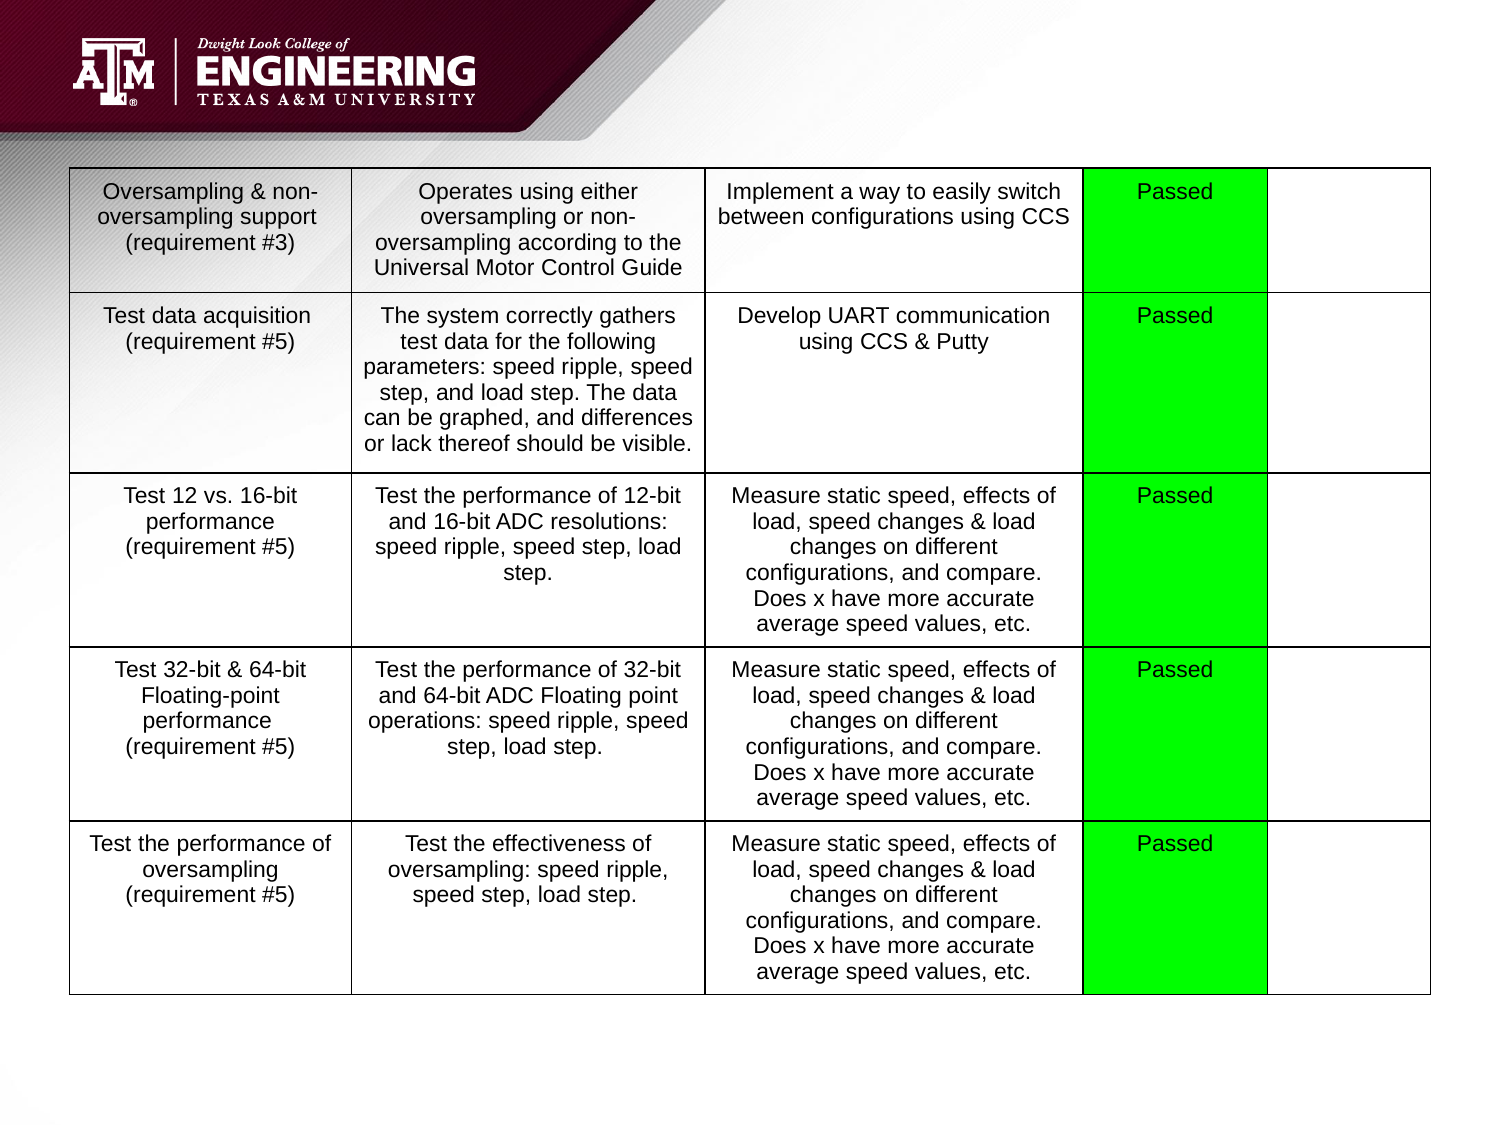

| Oversampling & non-oversampling support (requirement #3) | Operates using either oversampling or non-oversampling according to the Universal Motor Control Guide | Implement a way to easily switch between configurations using CCS | Passed |  |
| --- | --- | --- | --- | --- |
| Test data acquisition (requirement #5) | The system correctly gathers test data for the following parameters: speed ripple, speed step, and load step. The data can be graphed, and differences or lack thereof should be visible. | Develop UART communication using CCS & Putty | Passed |  |
| Test 12 vs. 16-bit performance (requirement #5) | Test the performance of 12-bit and 16-bit ADC resolutions: speed ripple, speed step, load step. | Measure static speed, effects of load, speed changes & load changes on different configurations, and compare. Does x have more accurate average speed values, etc. | Passed |  |
| Test 32-bit & 64-bit Floating-point performance (requirement #5) | Test the performance of 32-bit and 64-bit ADC Floating point operations: speed ripple, speed step, load step. | Measure static speed, effects of load, speed changes & load changes on different configurations, and compare. Does x have more accurate average speed values, etc. | Passed |  |
| Test the performance of oversampling (requirement #5) | Test the effectiveness of oversampling: speed ripple, speed step, load step. | Measure static speed, effects of load, speed changes & load changes on different configurations, and compare. Does x have more accurate average speed values, etc. | Passed |  |